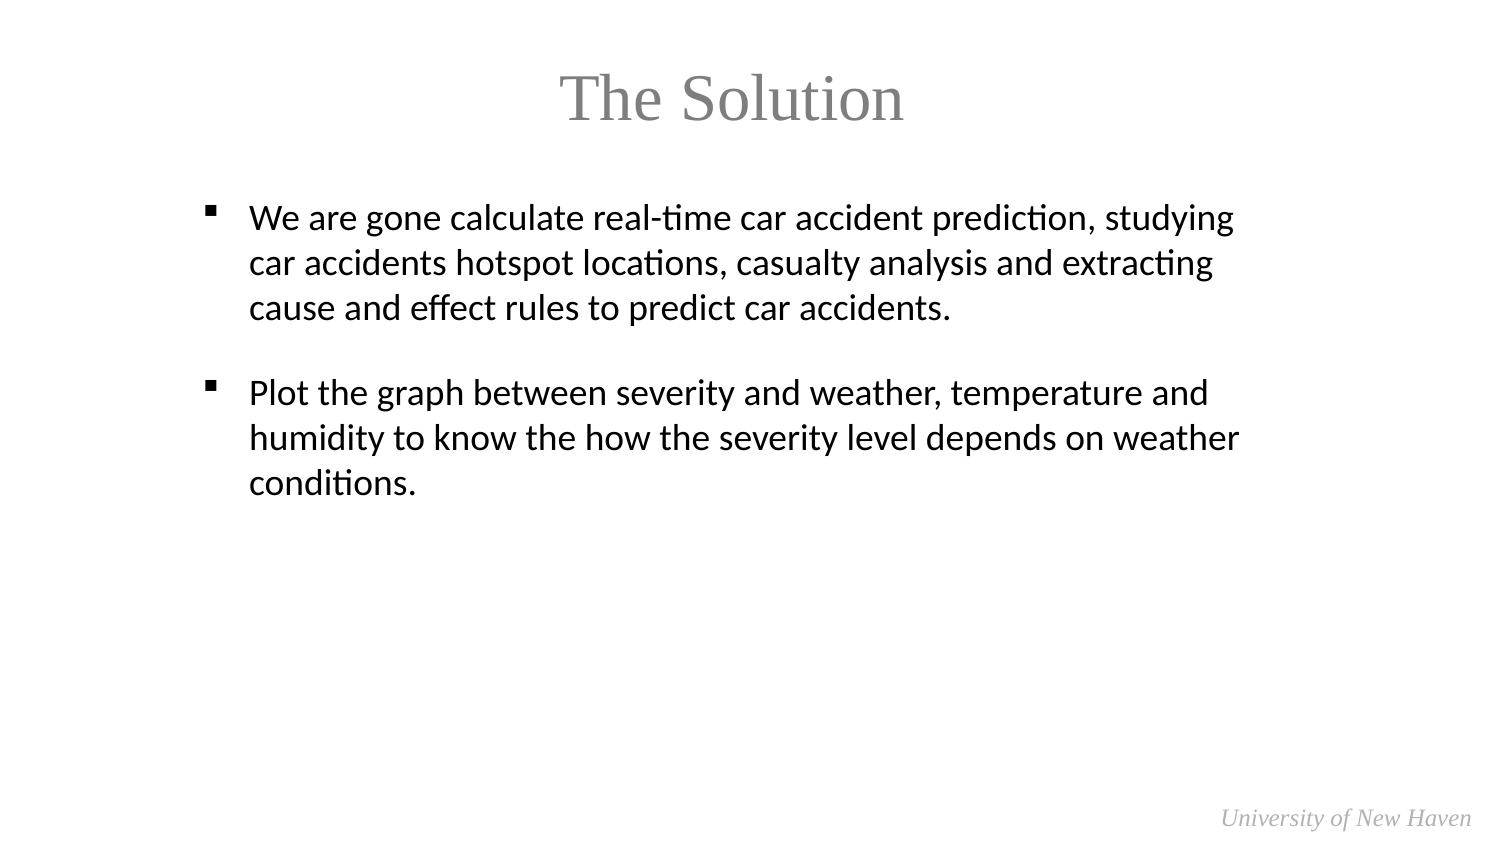

# The Solution
We are gone calculate real-time car accident prediction, studying car accidents hotspot locations, casualty analysis and extracting cause and effect rules to predict car accidents.

Plot the graph between severity and weather, temperature and humidity to know the how the severity level depends on weather conditions.
                  University of New Haven